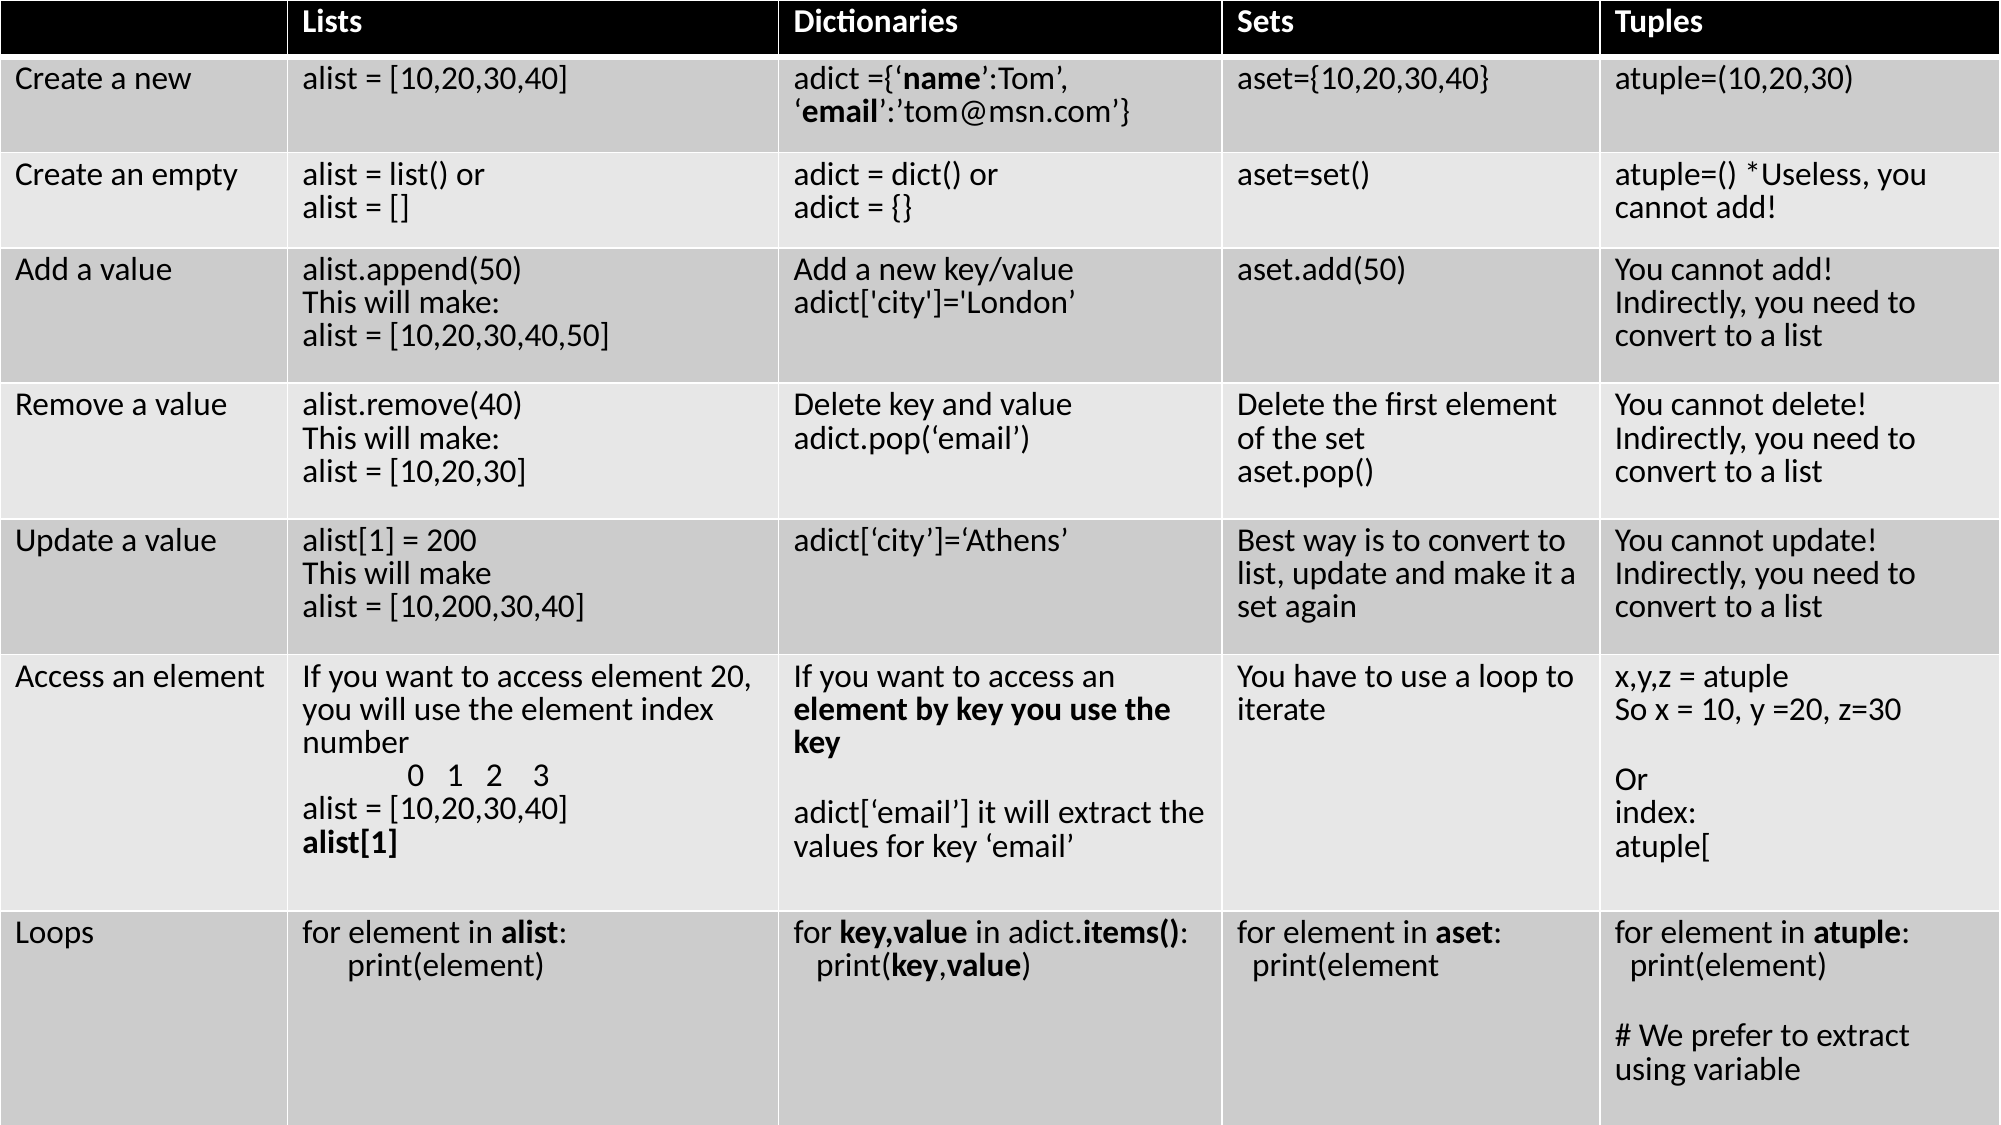

|  | Lists | Dictionaries | Sets | Tuples |
| --- | --- | --- | --- | --- |
| Create a new | alist = [10,20,30,40] | adict ={‘name’:Tom’, ‘email’:’tom@msn.com’} | aset={10,20,30,40} | atuple=(10,20,30) |
| Create an empty | alist = list() or alist = [] | adict = dict() or adict = {} | aset=set() | atuple=() \*Useless, you cannot add! |
| Add a value | alist.append(50) This will make: alist = [10,20,30,40,50] | Add a new key/value adict['city']='London’ | aset.add(50) | You cannot add! Indirectly, you need to convert to a list |
| Remove a value | alist.remove(40) This will make: alist = [10,20,30] | Delete key and value adict.pop(‘email’) | Delete the first element of the set aset.pop() | You cannot delete! Indirectly, you need to convert to a list |
| Update a value | alist[1] = 200 This will make alist = [10,200,30,40] | adict[‘city’]=‘Athens’ | Best way is to convert to list, update and make it a set again | You cannot update! Indirectly, you need to convert to a list |
| Access an element | If you want to access element 20, you will use the element index number 0 1 2 3 alist = [10,20,30,40] alist[1] | If you want to access an element by key you use the key adict[‘email’] it will extract the values for key ‘email’ | You have to use a loop to iterate | x,y,z = atuple So x = 10, y =20, z=30 Or index: atuple[ |
| Loops | for element in alist: print(element) | for key,value in adict.items(): print(key,value) | for element in aset: print(element | for element in atuple: print(element) # We prefer to extract using variable |